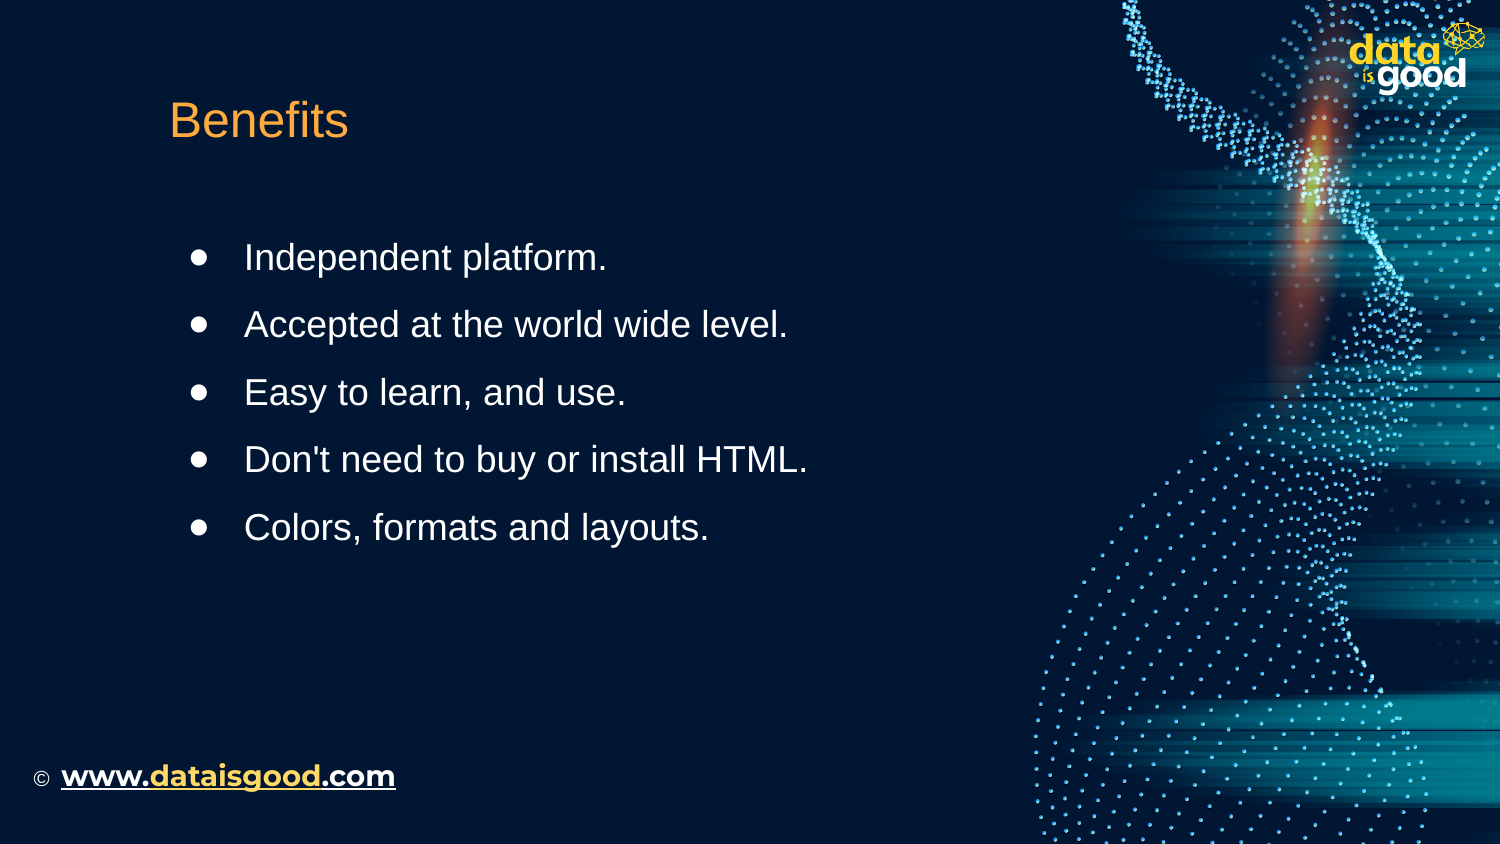

# Benefits
Independent platform.
Accepted at the world wide level.
Easy to learn, and use.
Don't need to buy or install HTML.
Colors, formats and layouts.